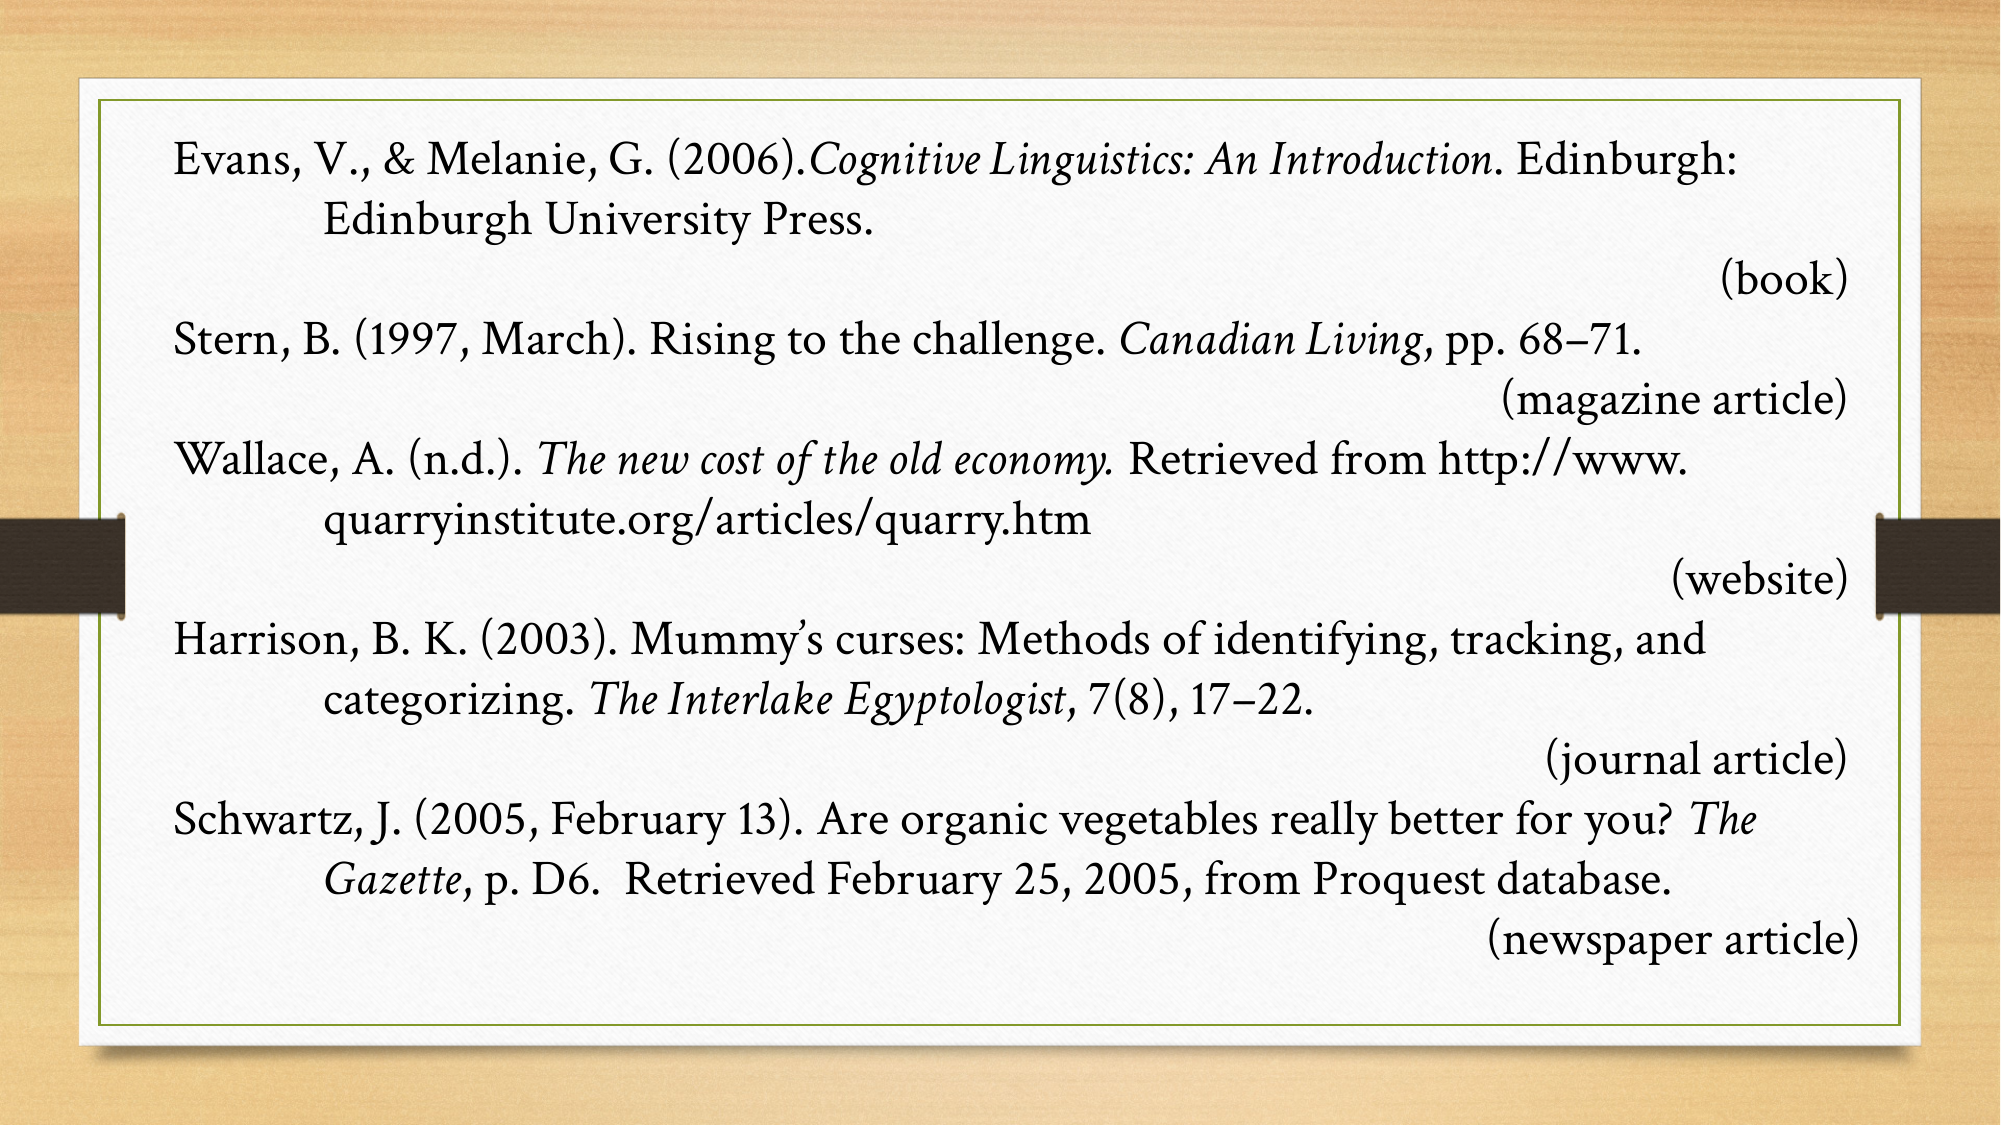

Evans, V., & Melanie, G. (2006).Cognitive Linguistics: An Introduction. Edinburgh: 		Edinburgh University Press.
(book)
Stern, B. (1997, March). Rising to the challenge. Canadian Living, pp. 68–71.
(magazine article)
Wallace, A. (n.d.). The new cost of the old economy. Retrieved from http://www. 		quarryinstitute.org/articles/quarry.htm
(website)
Harrison, B. K. (2003). Mummy’s curses: Methods of identifying, tracking, and 		categorizing. The Interlake Egyptologist, 7(8), 17–22.
(journal article)
Schwartz, J. (2005, February 13). Are organic vegetables really better for you? The 		Gazette, p. D6.  Retrieved February 25, 2005, from Proquest database.
(newspaper article)